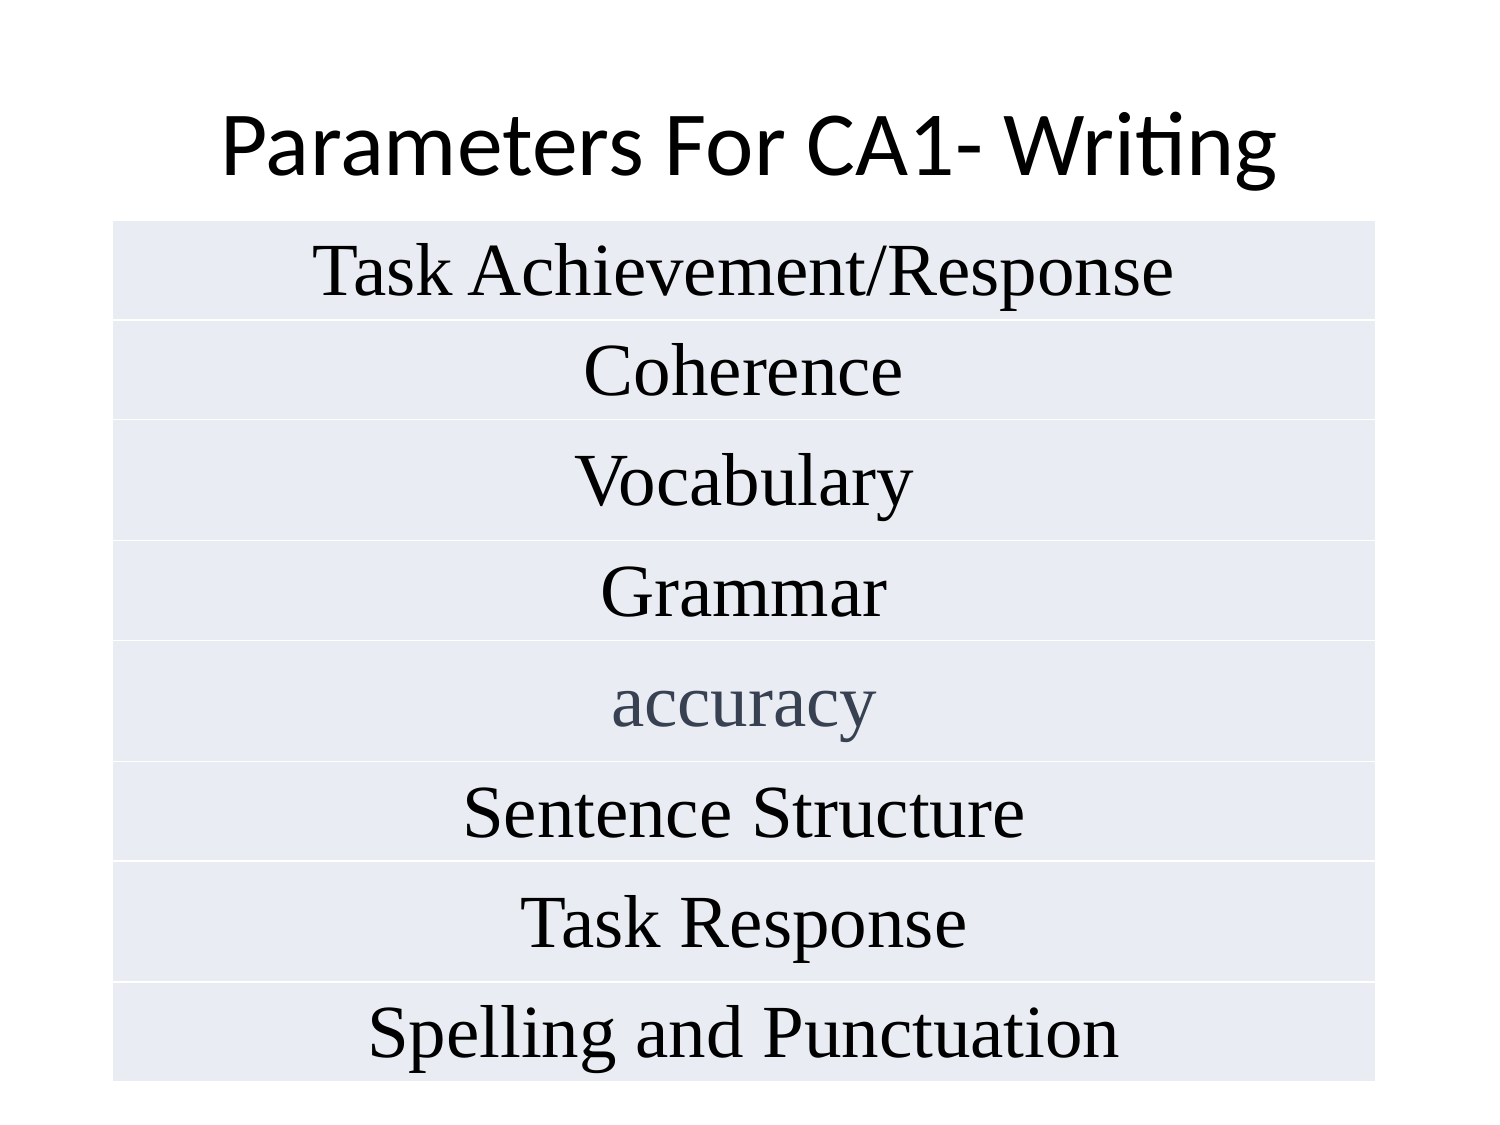

# Parameters For CA1- Writing
| Task Achievement/Response |
| --- |
| Coherence |
| Vocabulary |
| Grammar |
| accuracy |
| Sentence Structure |
| Task Response |
| Spelling and Punctuation |